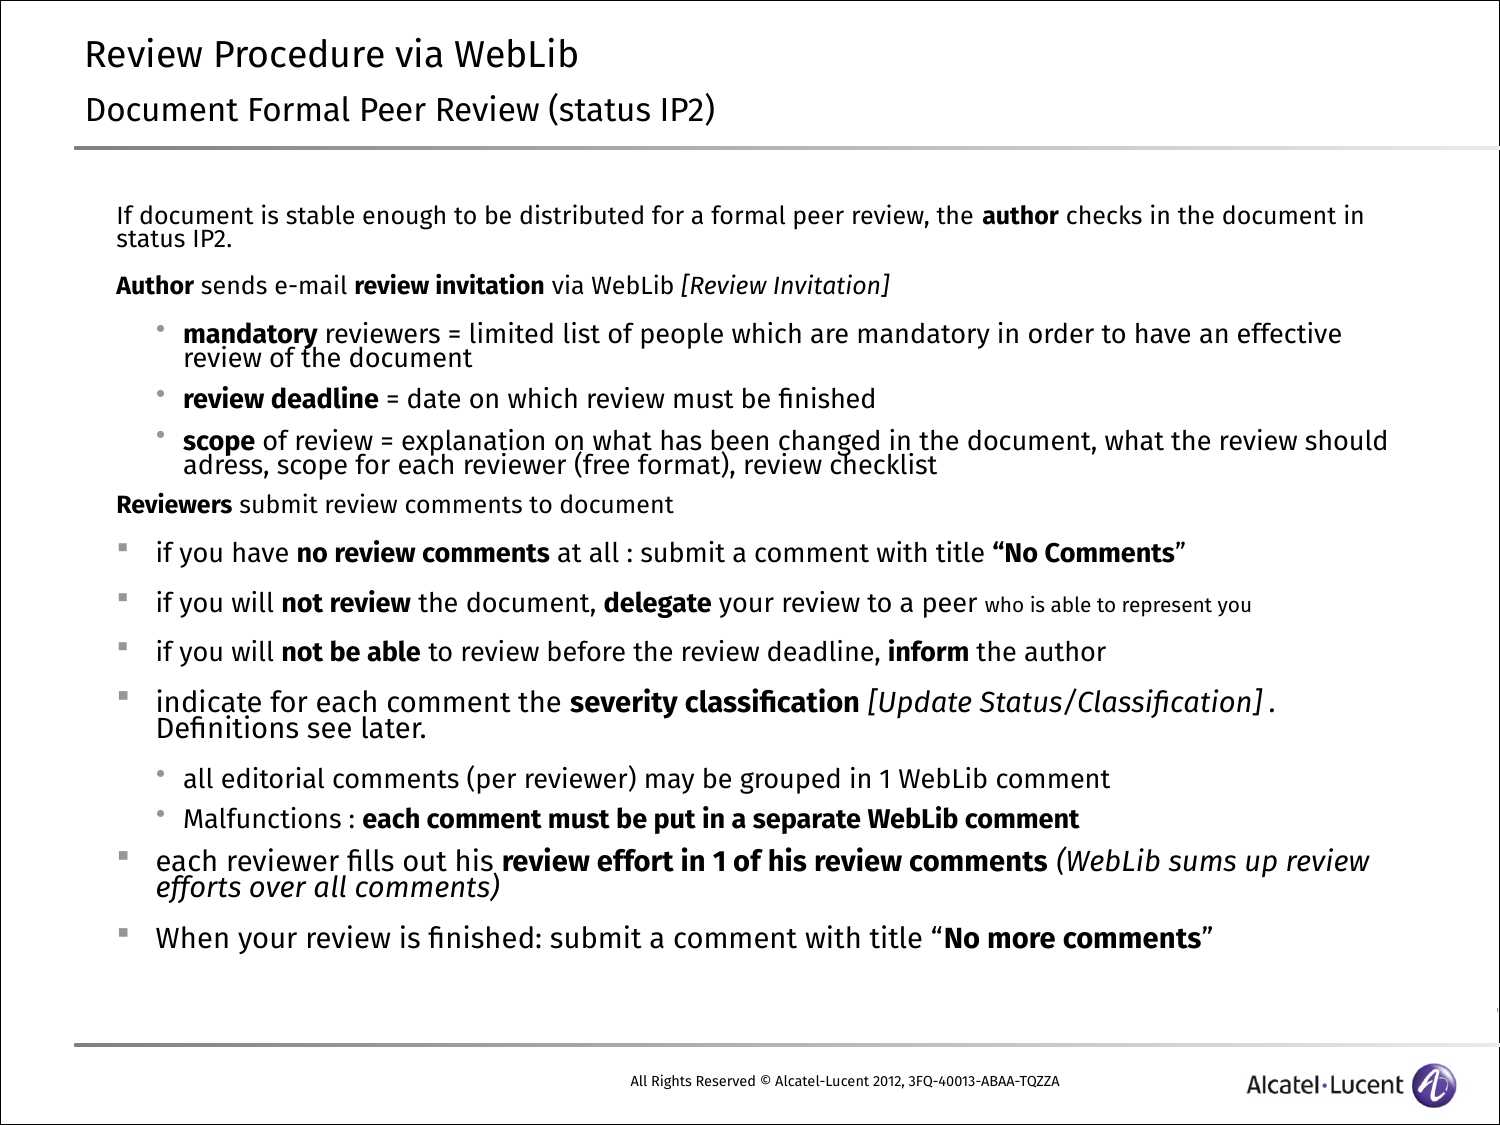

# Review Procedure via WebLib Document Formal Peer Review (status IP2)
If document is stable enough to be distributed for a formal peer review, the author checks in the document in status IP2.
Author sends e-mail review invitation via WebLib [Review Invitation]
mandatory reviewers = limited list of people which are mandatory in order to have an effective review of the document
review deadline = date on which review must be finished
scope of review = explanation on what has been changed in the document, what the review should adress, scope for each reviewer (free format), review checklist
Reviewers submit review comments to document
if you have no review comments at all : submit a comment with title “No Comments”
if you will not review the document, delegate your review to a peer who is able to represent you
if you will not be able to review before the review deadline, inform the author
indicate for each comment the severity classification [Update Status/Classification] . Definitions see later.
all editorial comments (per reviewer) may be grouped in 1 WebLib comment
Malfunctions : each comment must be put in a separate WebLib comment
each reviewer fills out his review effort in 1 of his review comments (WebLib sums up review efforts over all comments)
When your review is finished: submit a comment with title “No more comments”